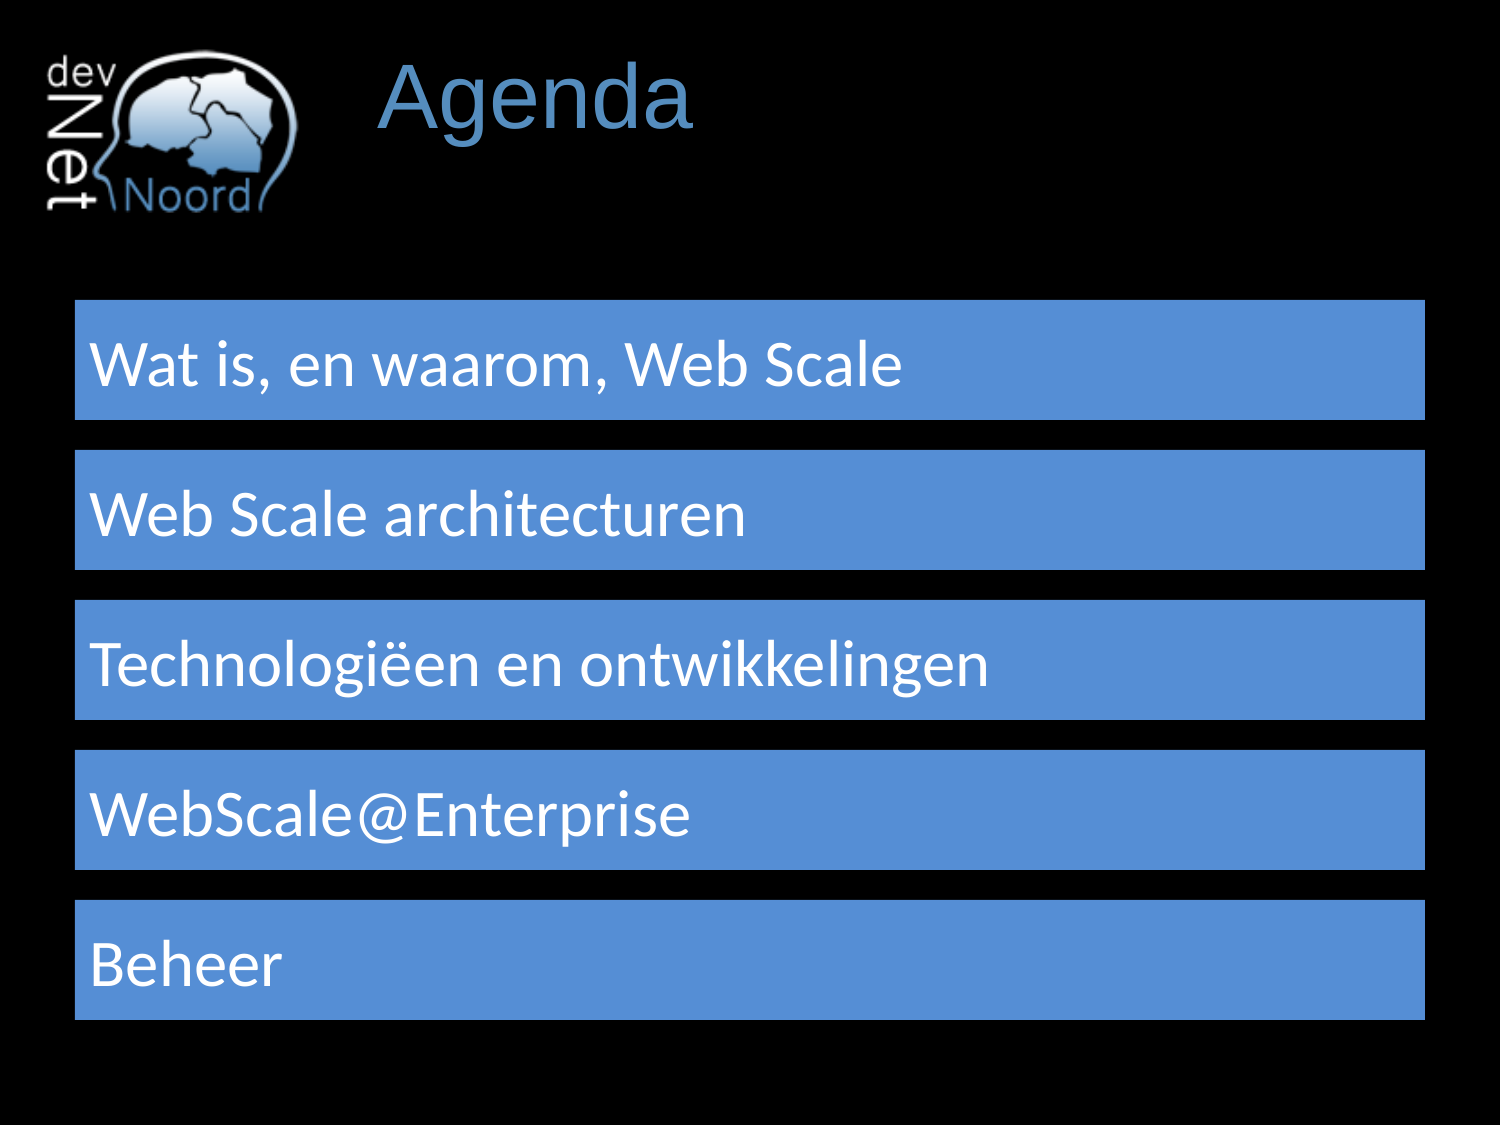

# Agenda
Wat is, en waarom, Web Scale
Web Scale architecturen
Technologiëen en ontwikkelingen
WebScale@Enterprise
Beheer